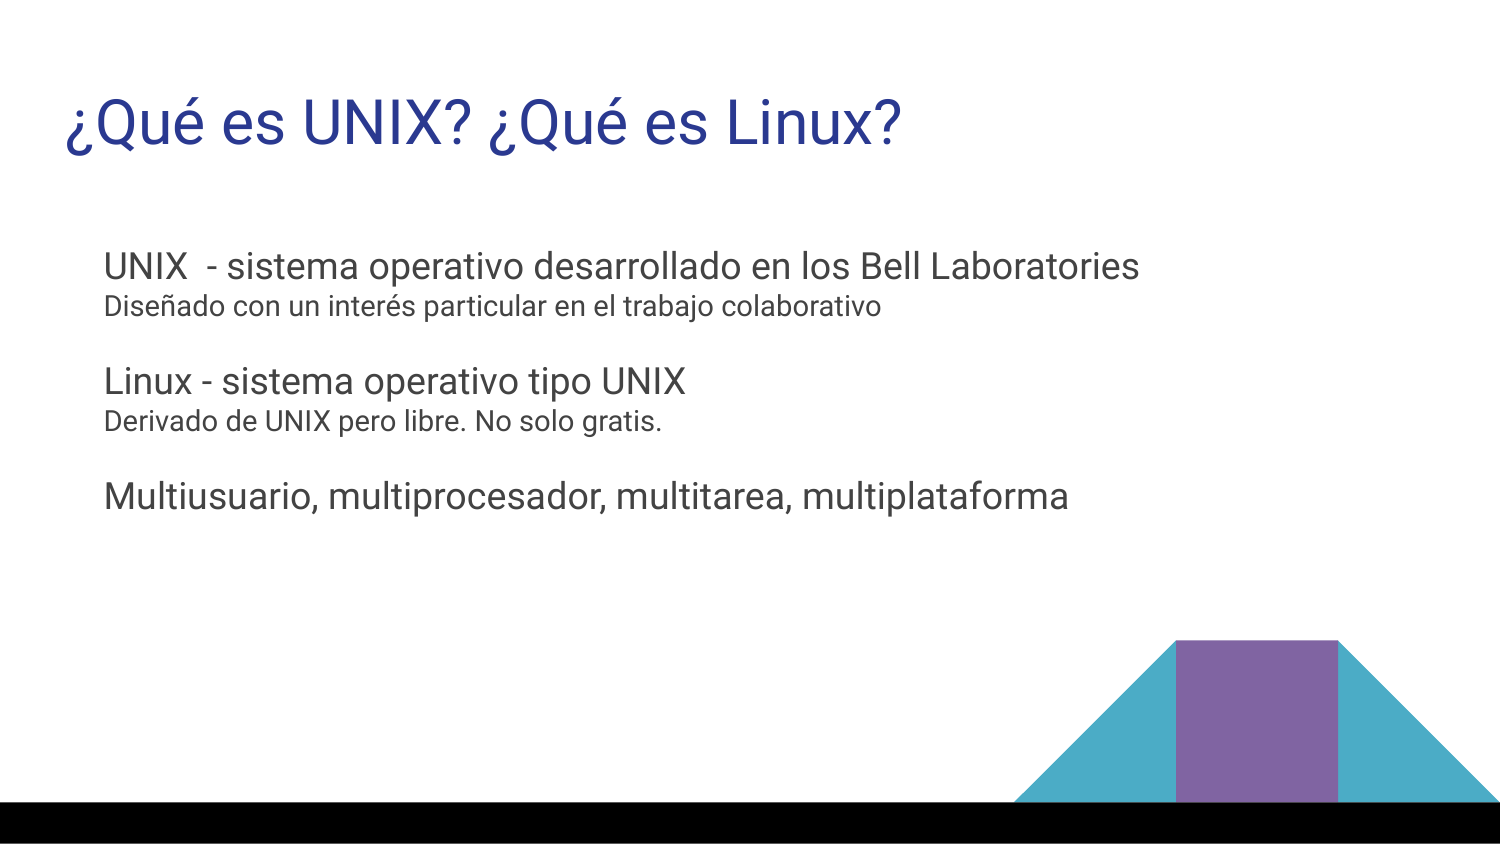

¿Qué es UNIX? ¿Qué es Linux?
UNIX  - sistema operativo desarrollado en los Bell Laboratories
Diseñado con un interés particular en el trabajo colaborativo

Linux - sistema operativo tipo UNIX
Derivado de UNIX pero libre. No solo gratis.

Multiusuario, multiprocesador, multitarea, multiplataforma